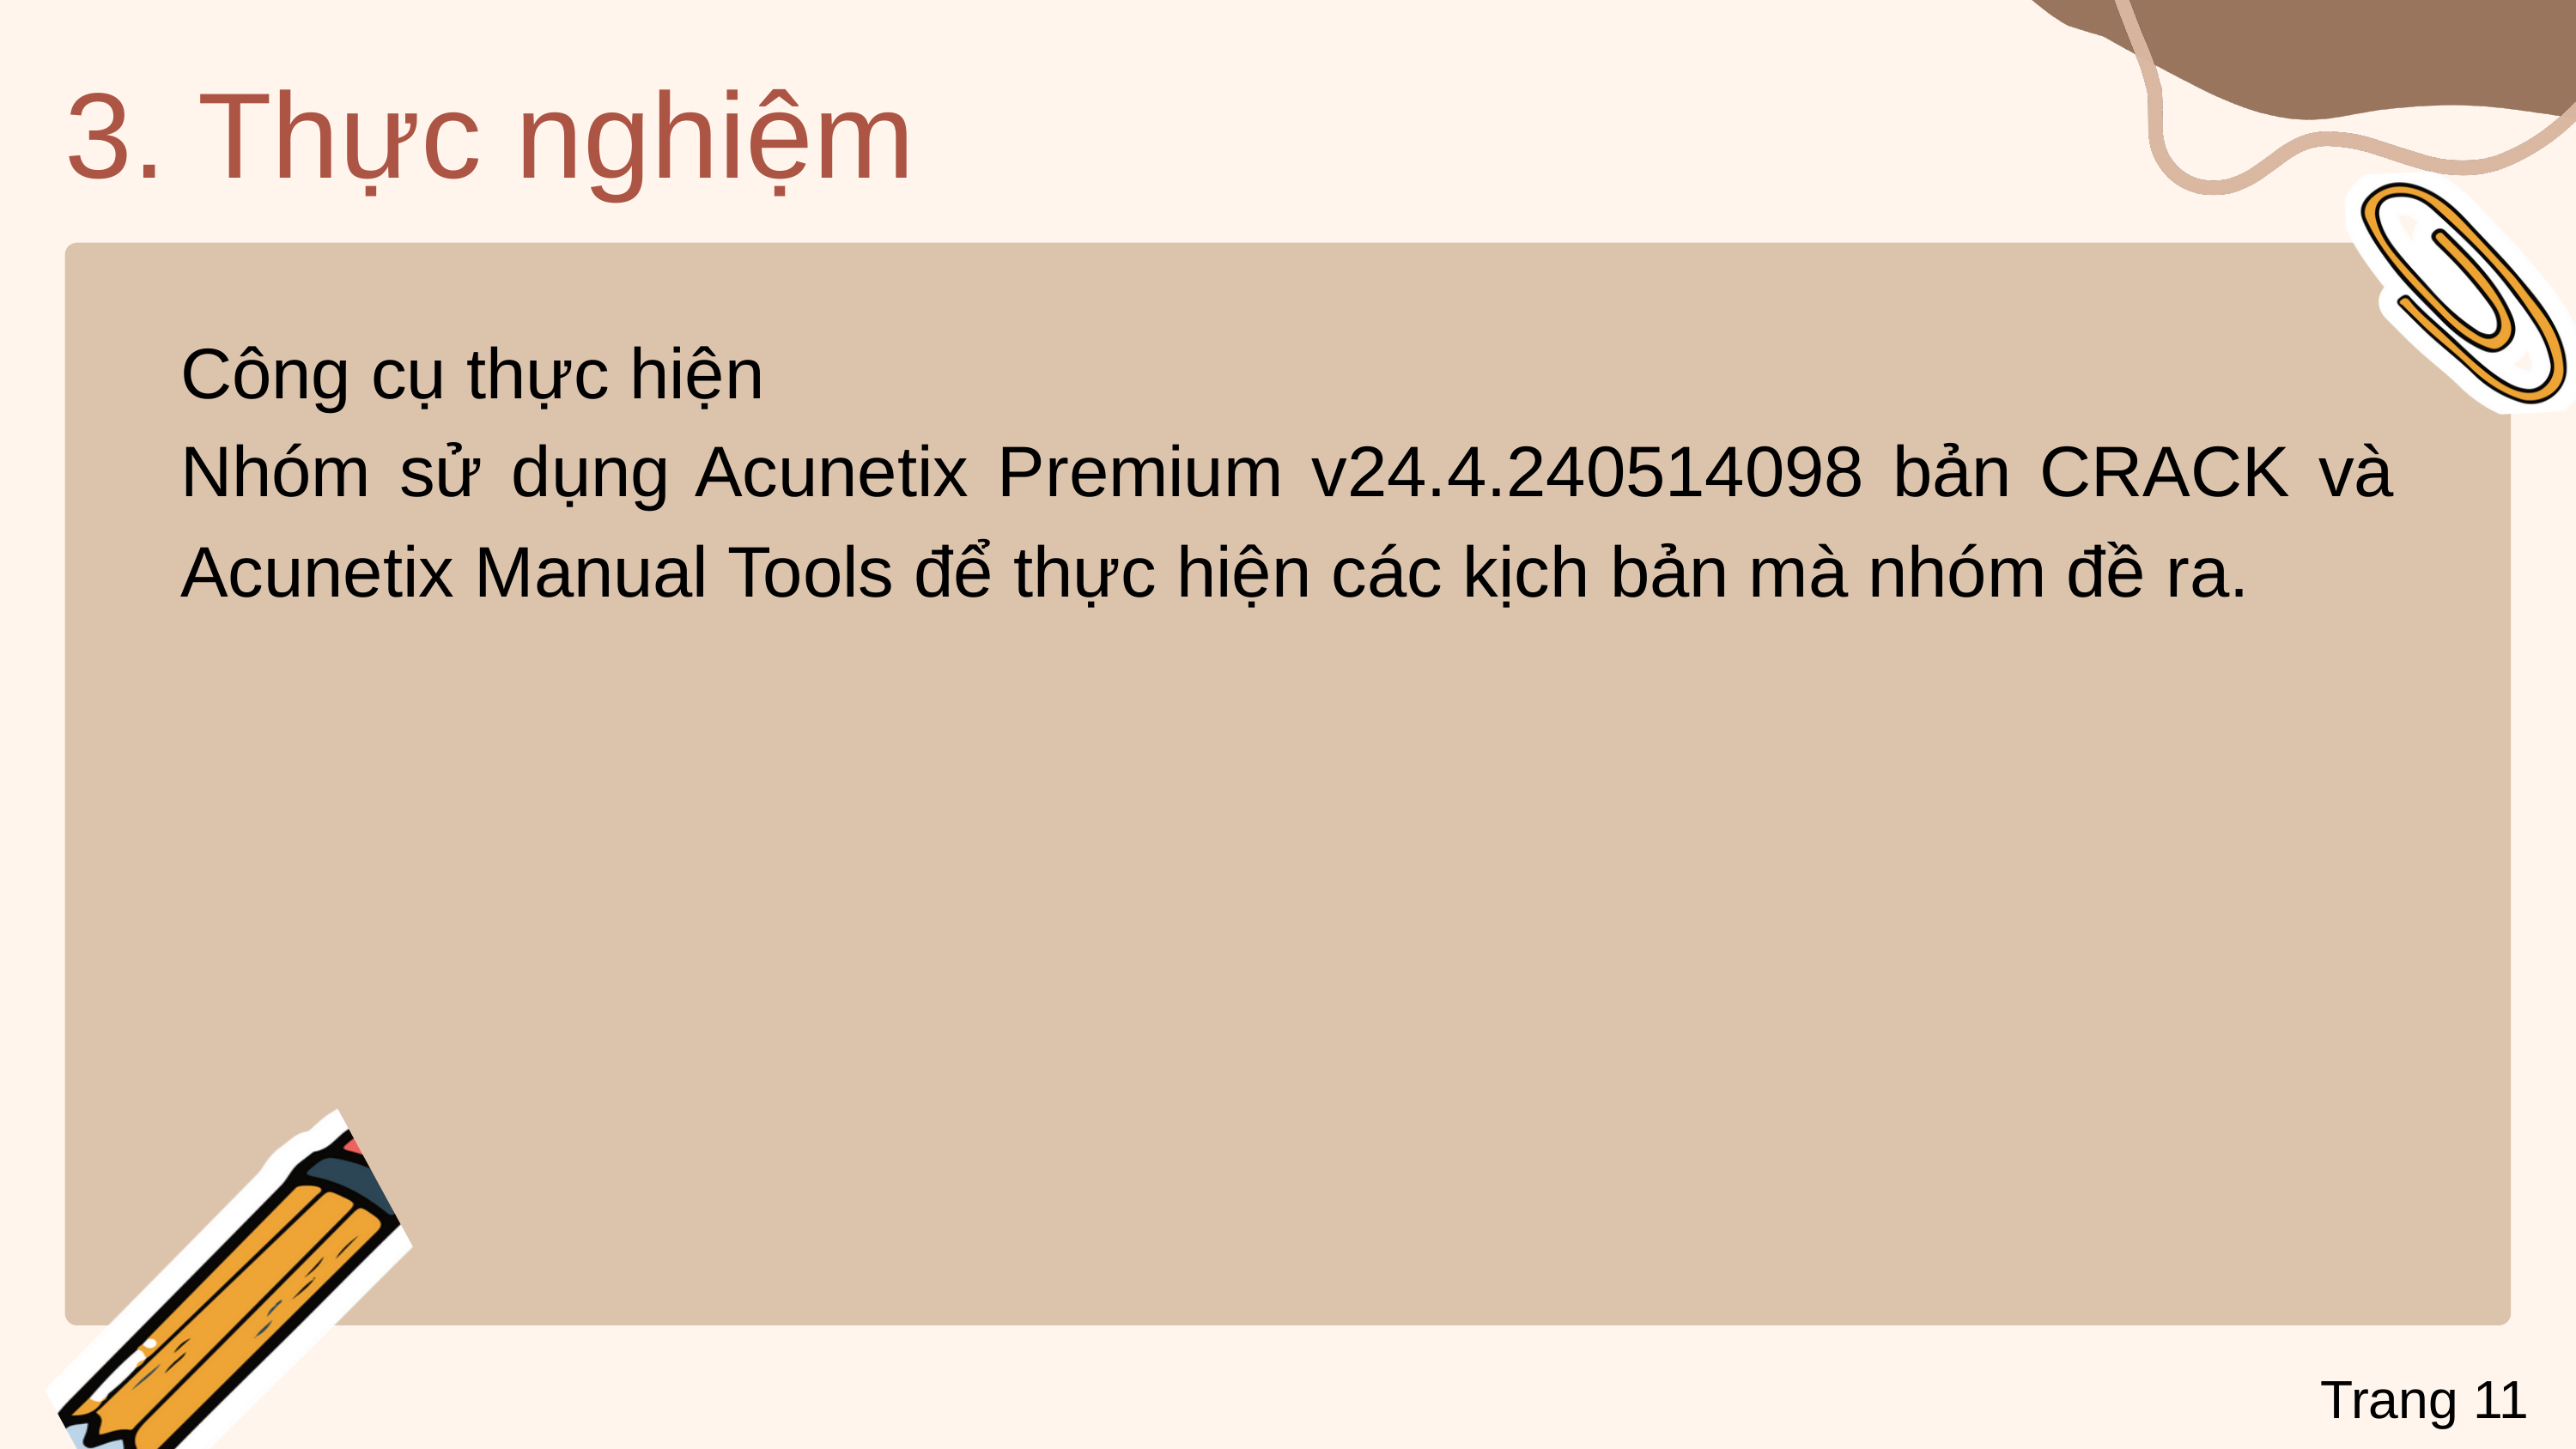

3. Thực nghiệm

Công cụ thực hiện
Nhóm sử dụng Acunetix Premium v24.4.240514098 bản CRACK và Acunetix Manual Tools để thực hiện các kịch bản mà nhóm đề ra.

Trang 11